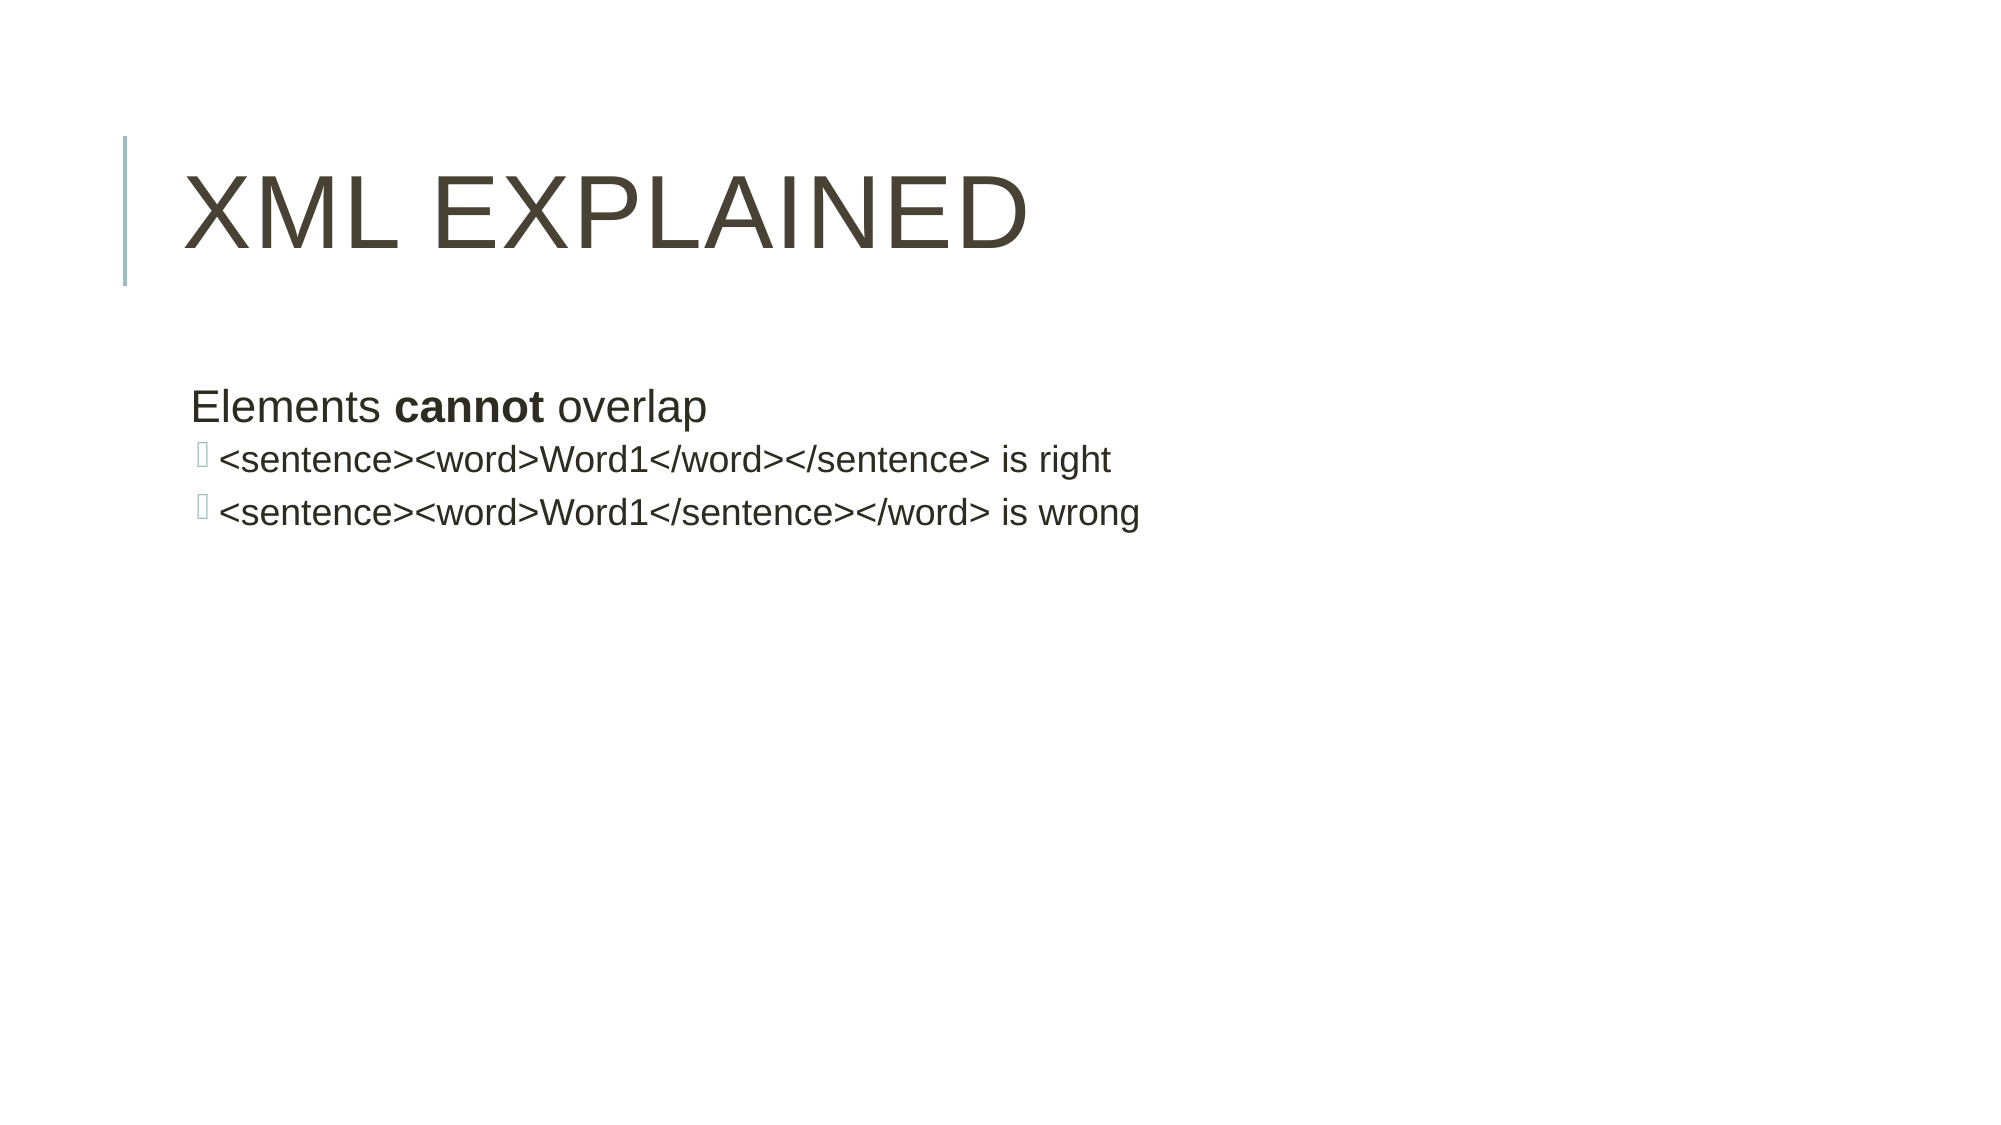

# XML Explained
Elements cannot overlap
<sentence><word>Word1</word></sentence> is right
<sentence><word>Word1</sentence></word> is wrong